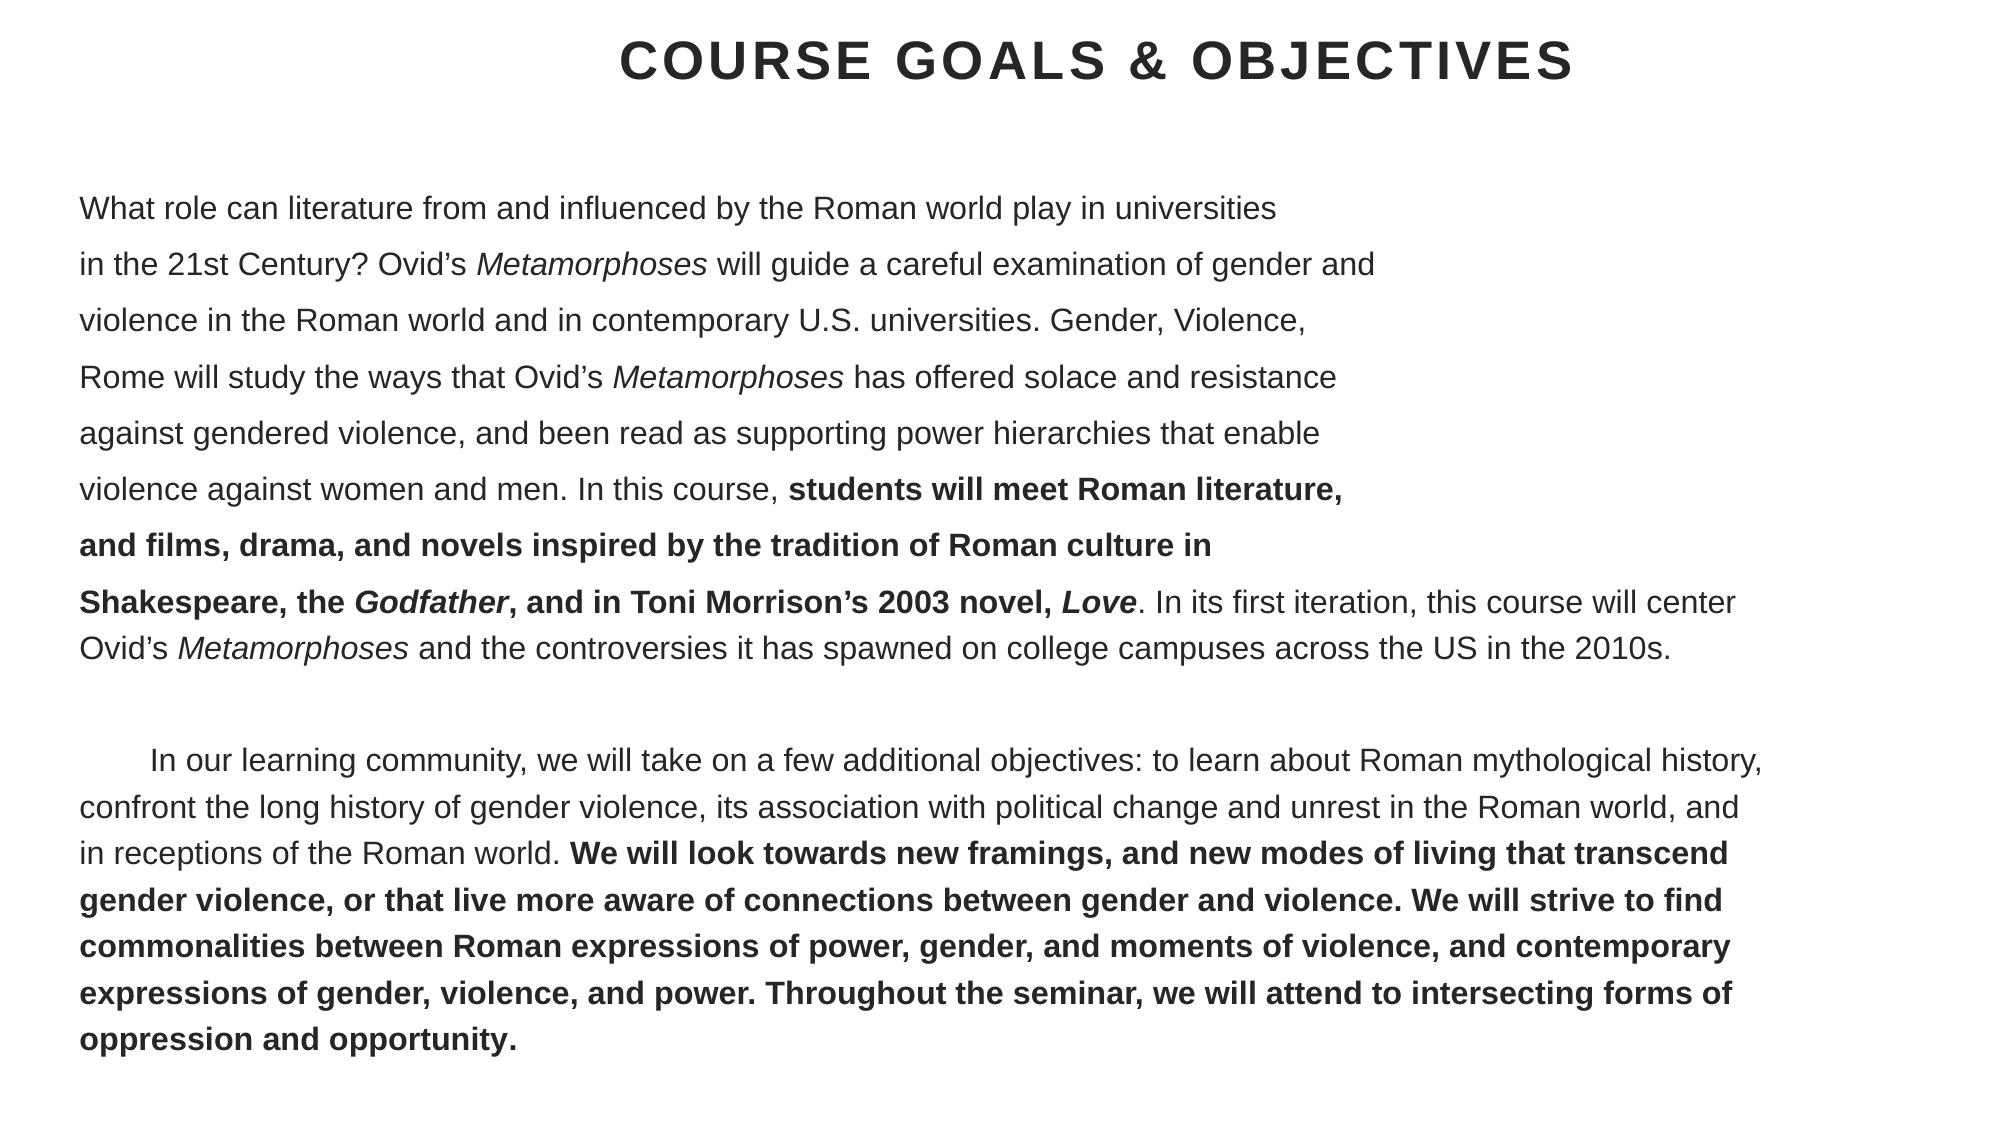

# Course Goals & objectives
What role can literature from and influenced by the Roman world play in universities
in the 21st Century? Ovid’s Metamorphoses will guide a careful examination of gender and
violence in the Roman world and in contemporary U.S. universities. Gender, Violence,
Rome will study the ways that Ovid’s Metamorphoses has offered solace and resistance
against gendered violence, and been read as supporting power hierarchies that enable
violence against women and men. In this course, students will meet Roman literature,
and films, drama, and novels inspired by the tradition of Roman culture in
Shakespeare, the Godfather, and in Toni Morrison’s 2003 novel, Love. In its first iteration, this course will center Ovid’s Metamorphoses and the controversies it has spawned on college campuses across the US in the 2010s.

	In our learning community, we will take on a few additional objectives: to learn about Roman mythological history, confront the long history of gender violence, its association with political change and unrest in the Roman world, and in receptions of the Roman world. We will look towards new framings, and new modes of living that transcend gender violence, or that live more aware of connections between gender and violence. We will strive to find commonalities between Roman expressions of power, gender, and moments of violence, and contemporary expressions of gender, violence, and power. Throughout the seminar, we will attend to intersecting forms of oppression and opportunity.